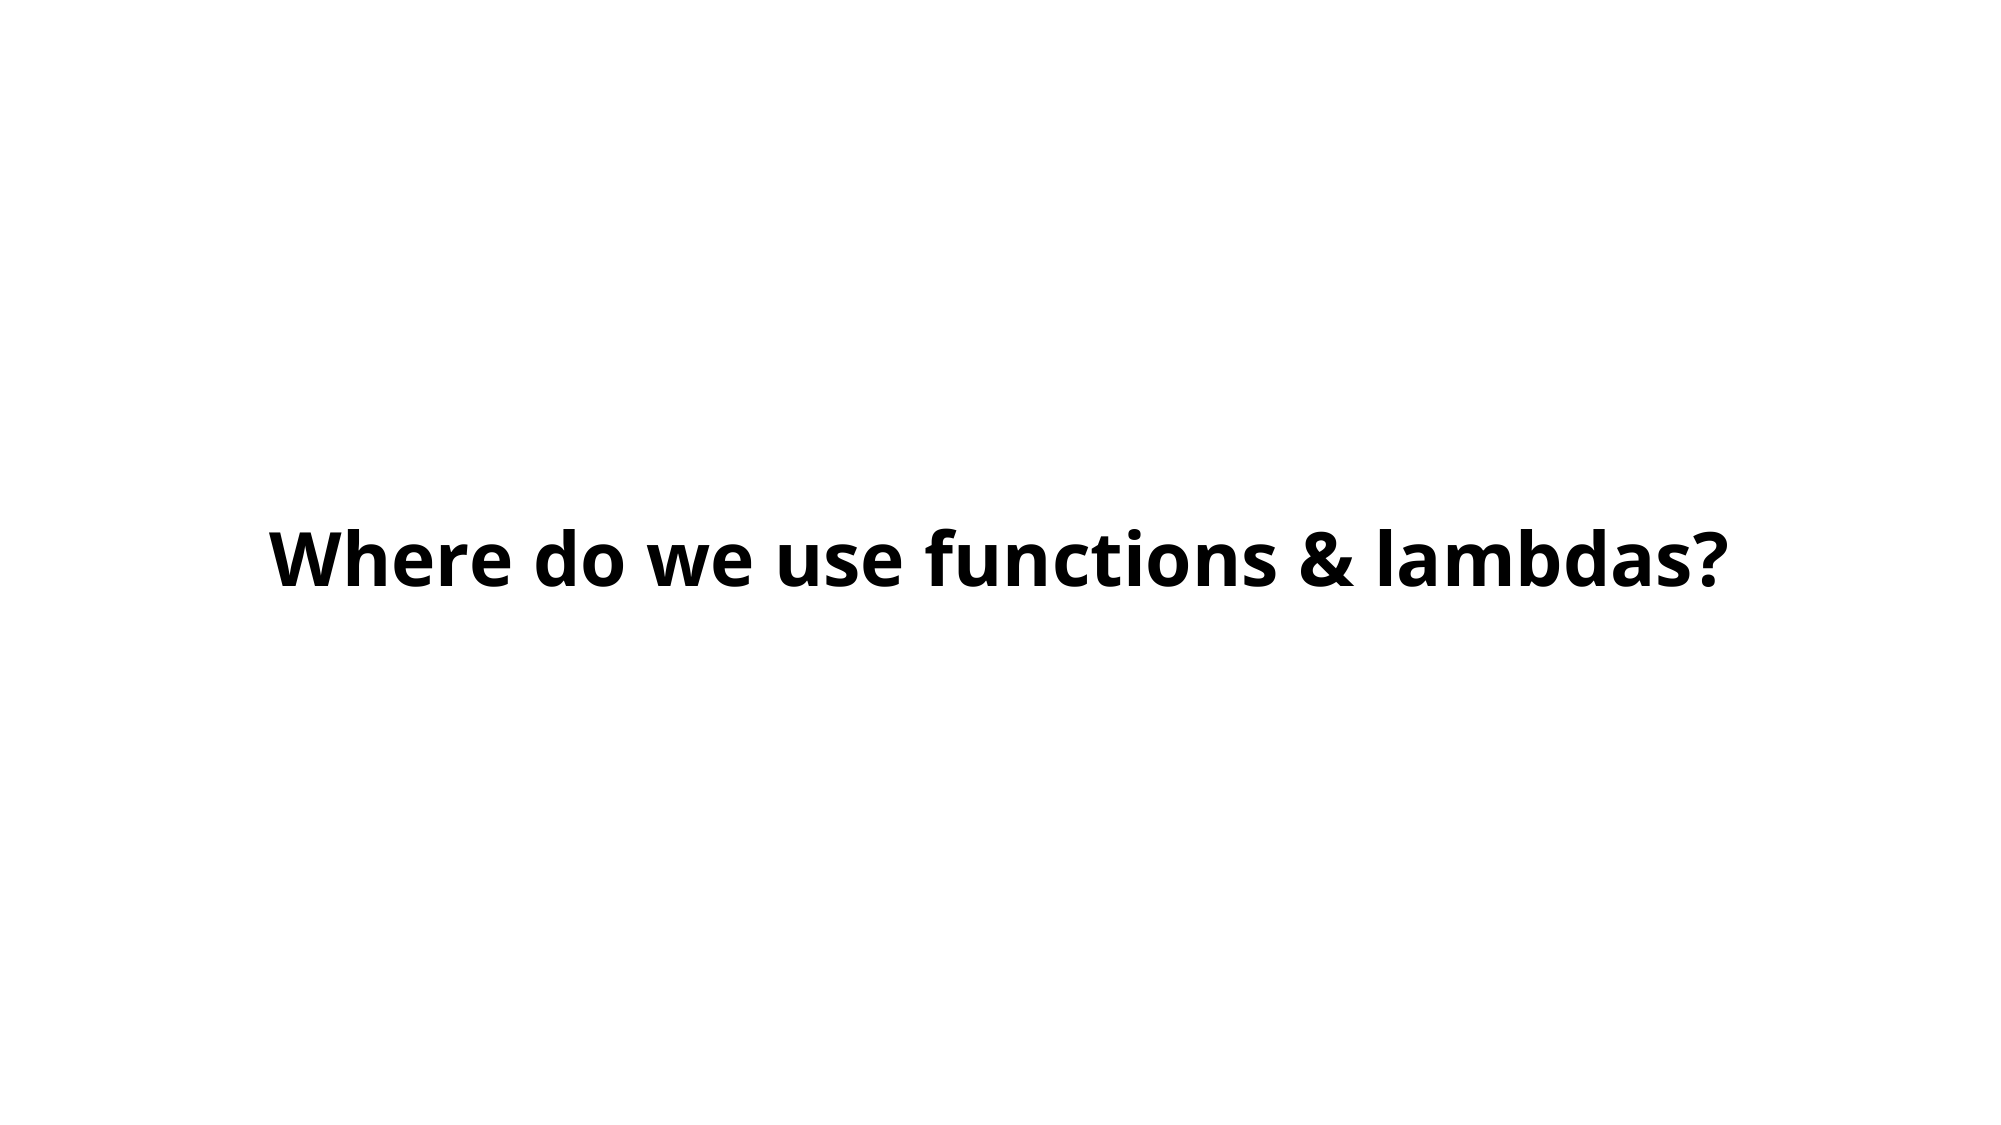

# Where do we use functions & lambdas?